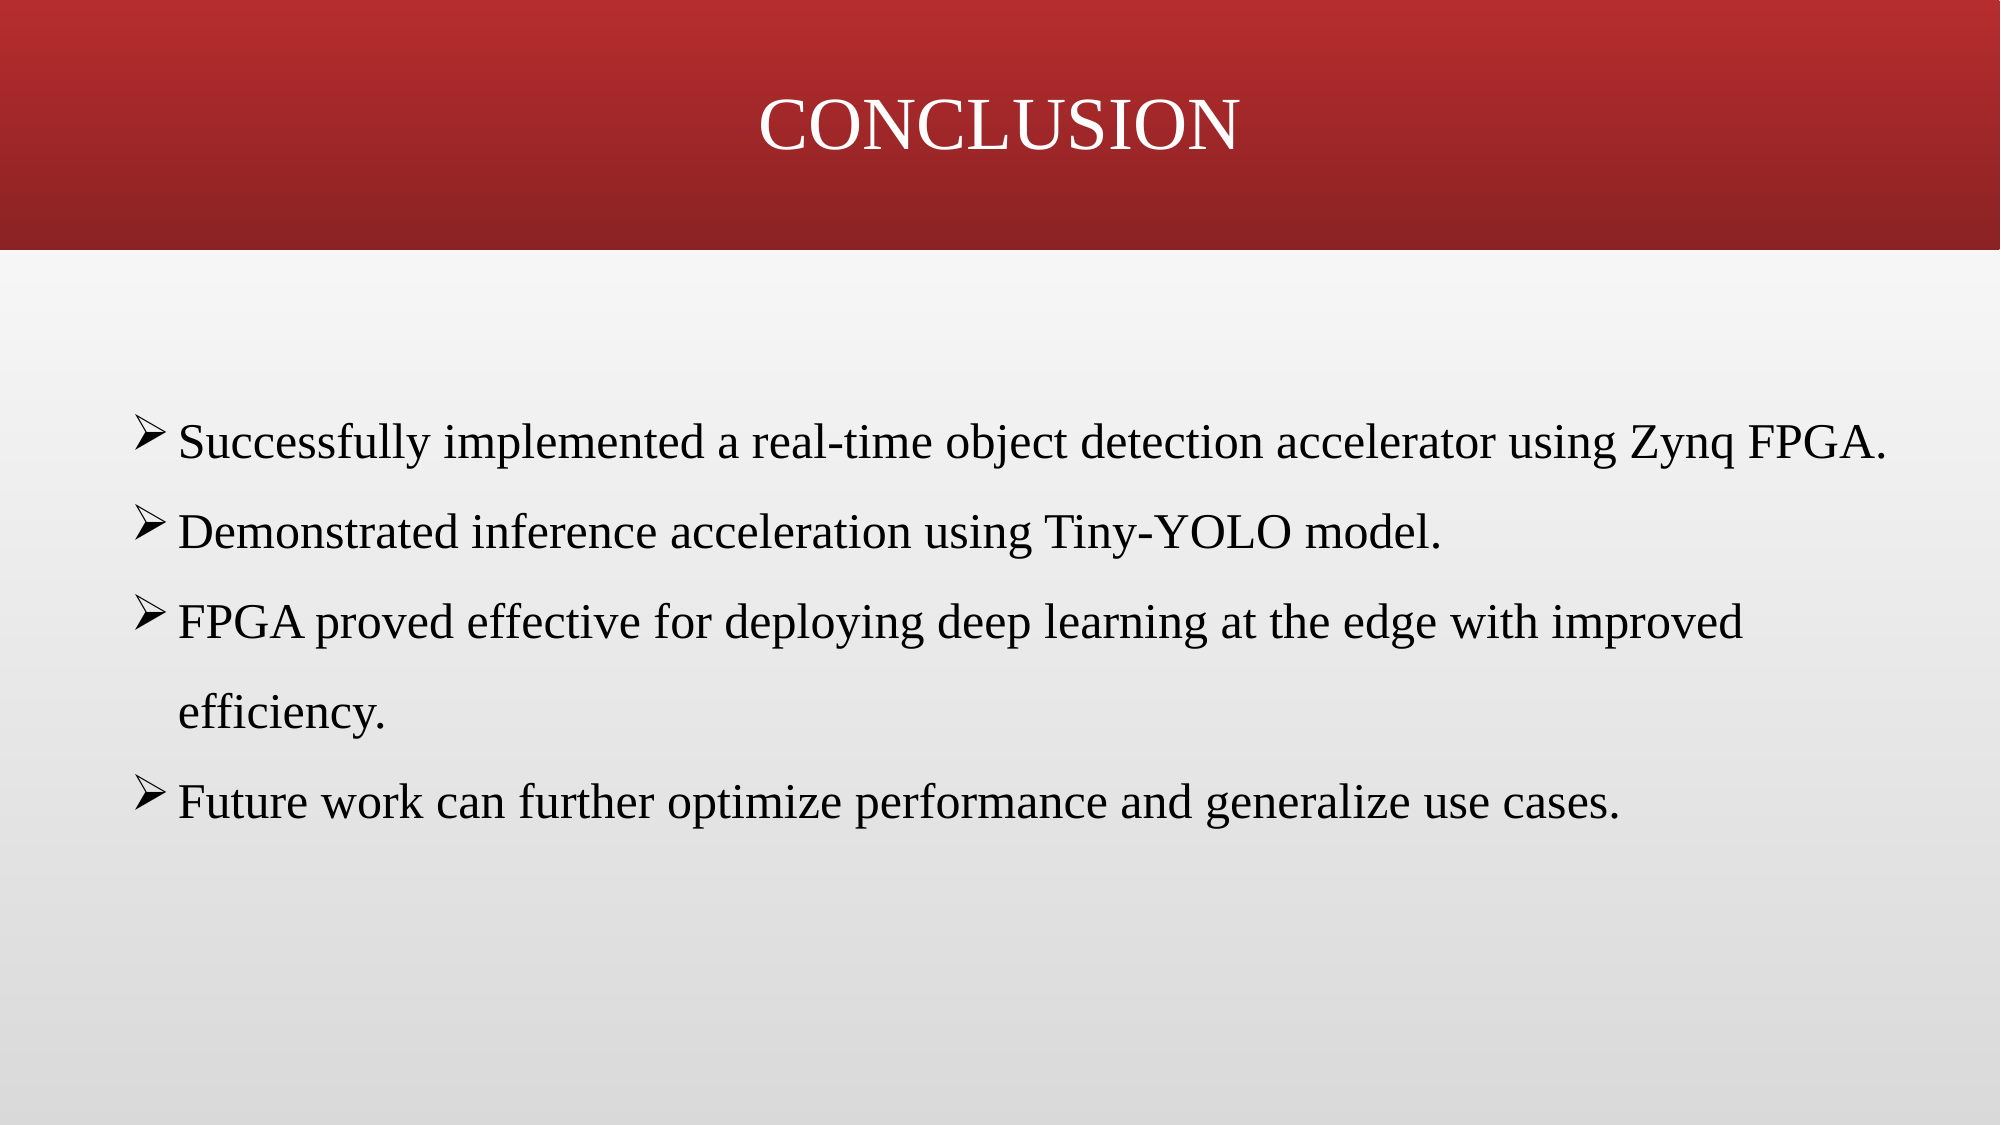

# CONCLUSION
Successfully implemented a real-time object detection accelerator using Zynq FPGA.
Demonstrated inference acceleration using Tiny-YOLO model.
FPGA proved effective for deploying deep learning at the edge with improved efficiency.
Future work can further optimize performance and generalize use cases.